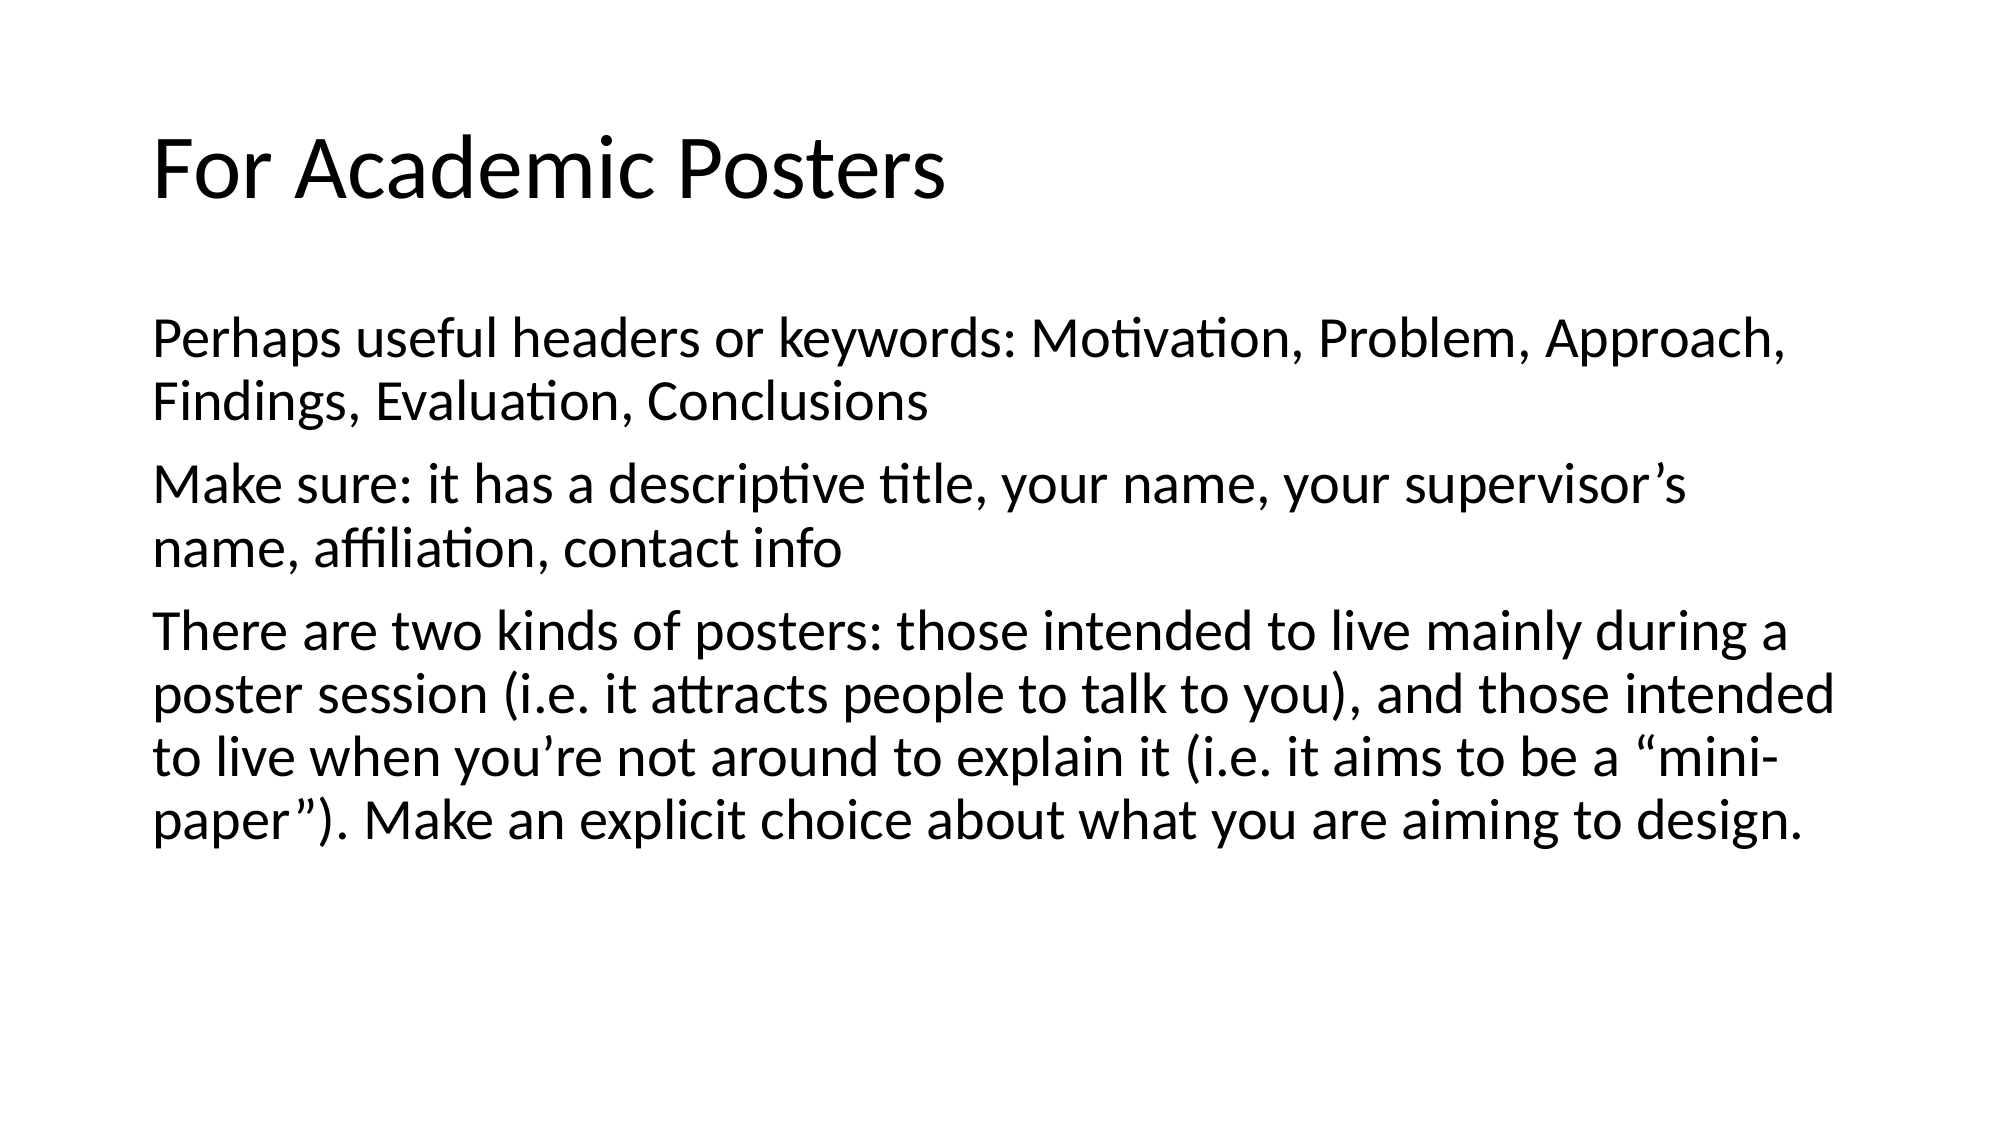

# For Academic Posters
Perhaps useful headers or keywords: Motivation, Problem, Approach, Findings, Evaluation, Conclusions
Make sure: it has a descriptive title, your name, your supervisor’s name, affiliation, contact info
There are two kinds of posters: those intended to live mainly during a poster session (i.e. it attracts people to talk to you), and those intended to live when you’re not around to explain it (i.e. it aims to be a “mini-paper”). Make an explicit choice about what you are aiming to design.